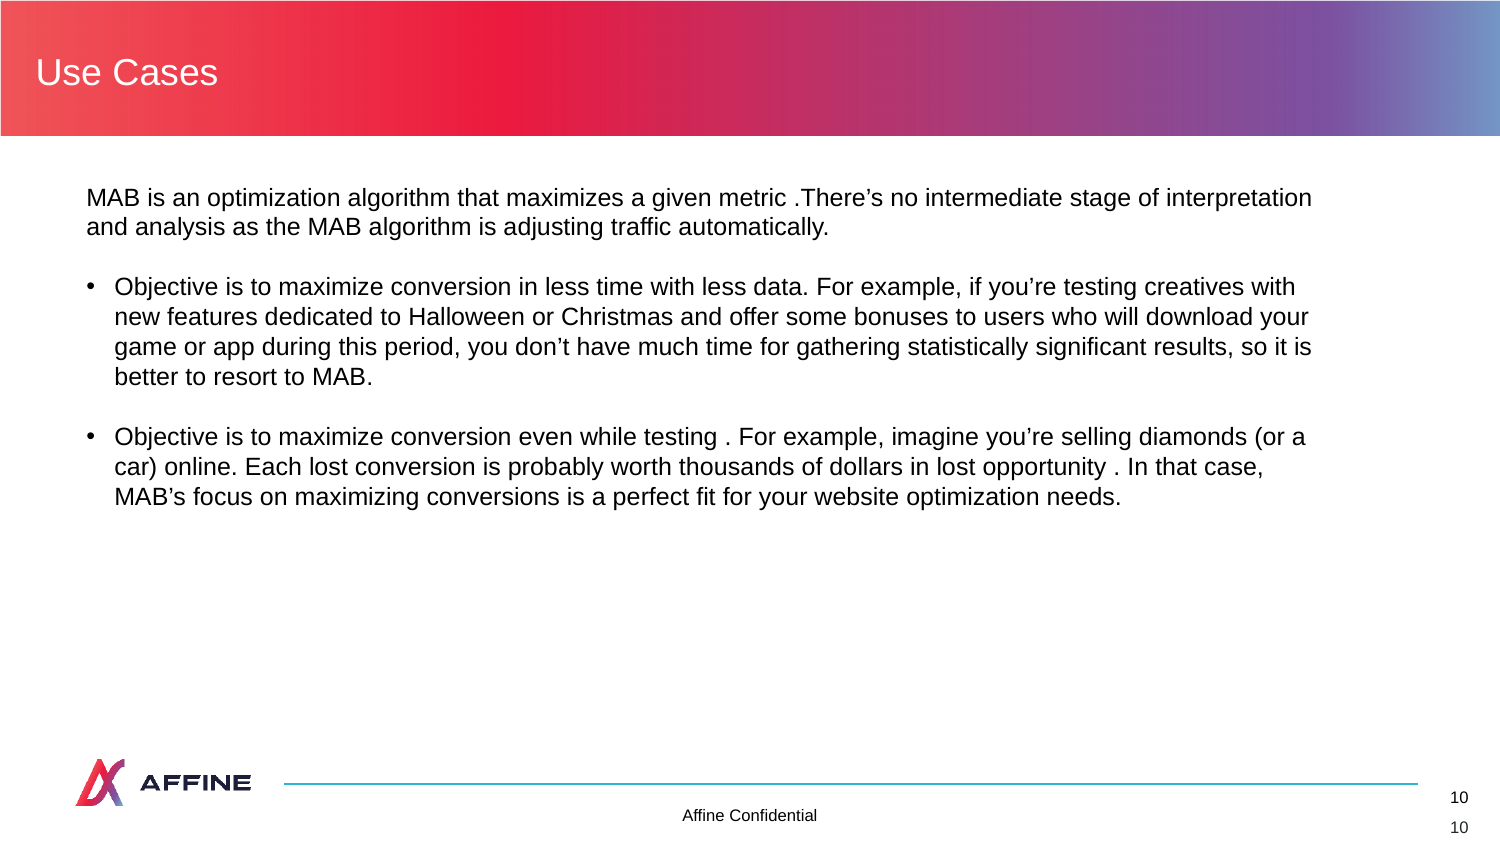

Use Cases
MAB is an optimization algorithm that maximizes a given metric .There’s no intermediate stage of interpretation and analysis as the MAB algorithm is adjusting traffic automatically.

Objective is to maximize conversion in less time with less data. For example, if you’re testing creatives with new features dedicated to Halloween or Christmas and offer some bonuses to users who will download your game or app during this period, you don’t have much time for gathering statistically significant results, so it is better to resort to MAB.

Objective is to maximize conversion even while testing . For example, imagine you’re selling diamonds (or a car) online. Each lost conversion is probably worth thousands of dollars in lost opportunity . In that case, MAB’s focus on maximizing conversions is a perfect fit for your website optimization needs.

10
10